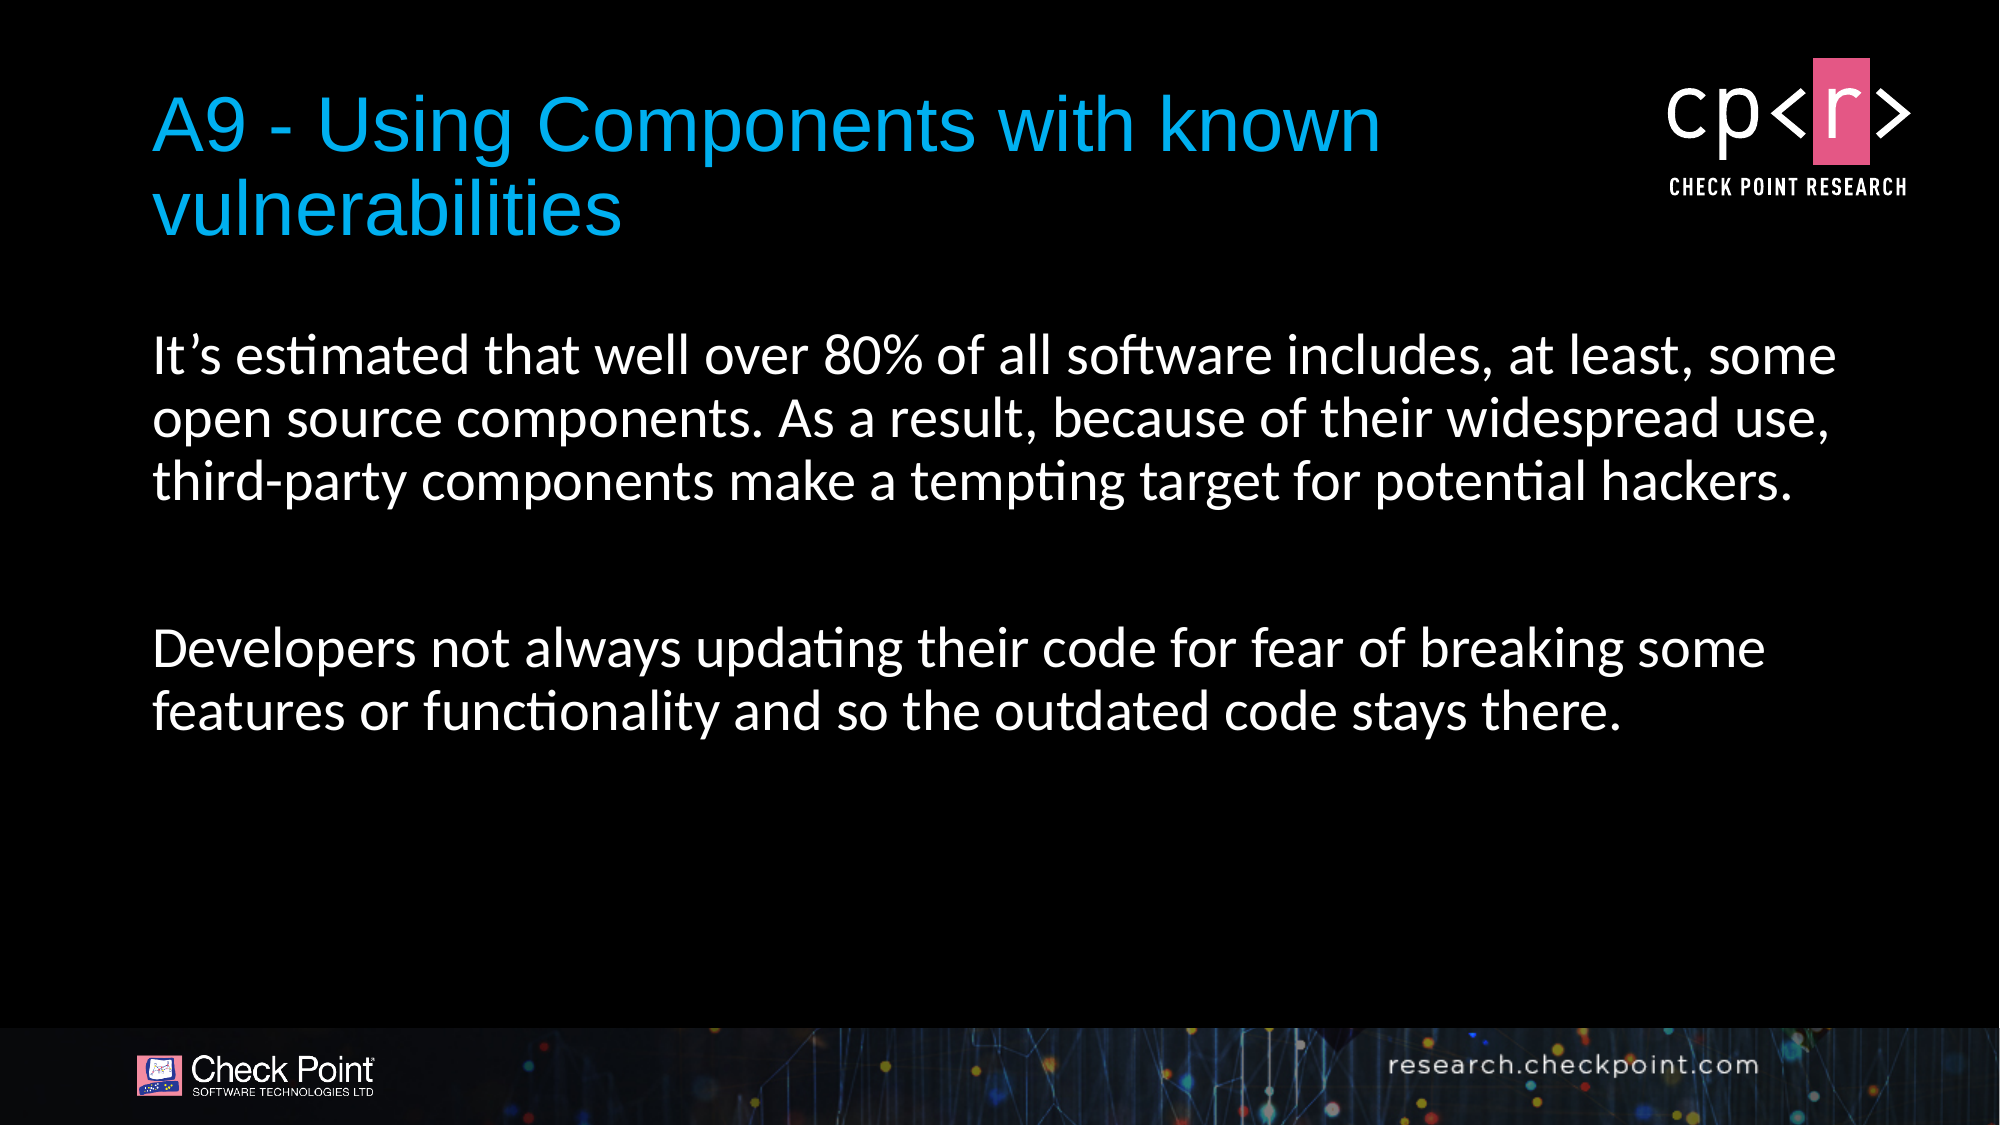

# A9 - Using Components with known vulnerabilities
It’s estimated that well over 80% of all software includes, at least, some open source components. As a result, because of their widespread use, third-party components make a tempting target for potential hackers.

Developers not always updating their code for fear of breaking some features or functionality and so the outdated code stays there.